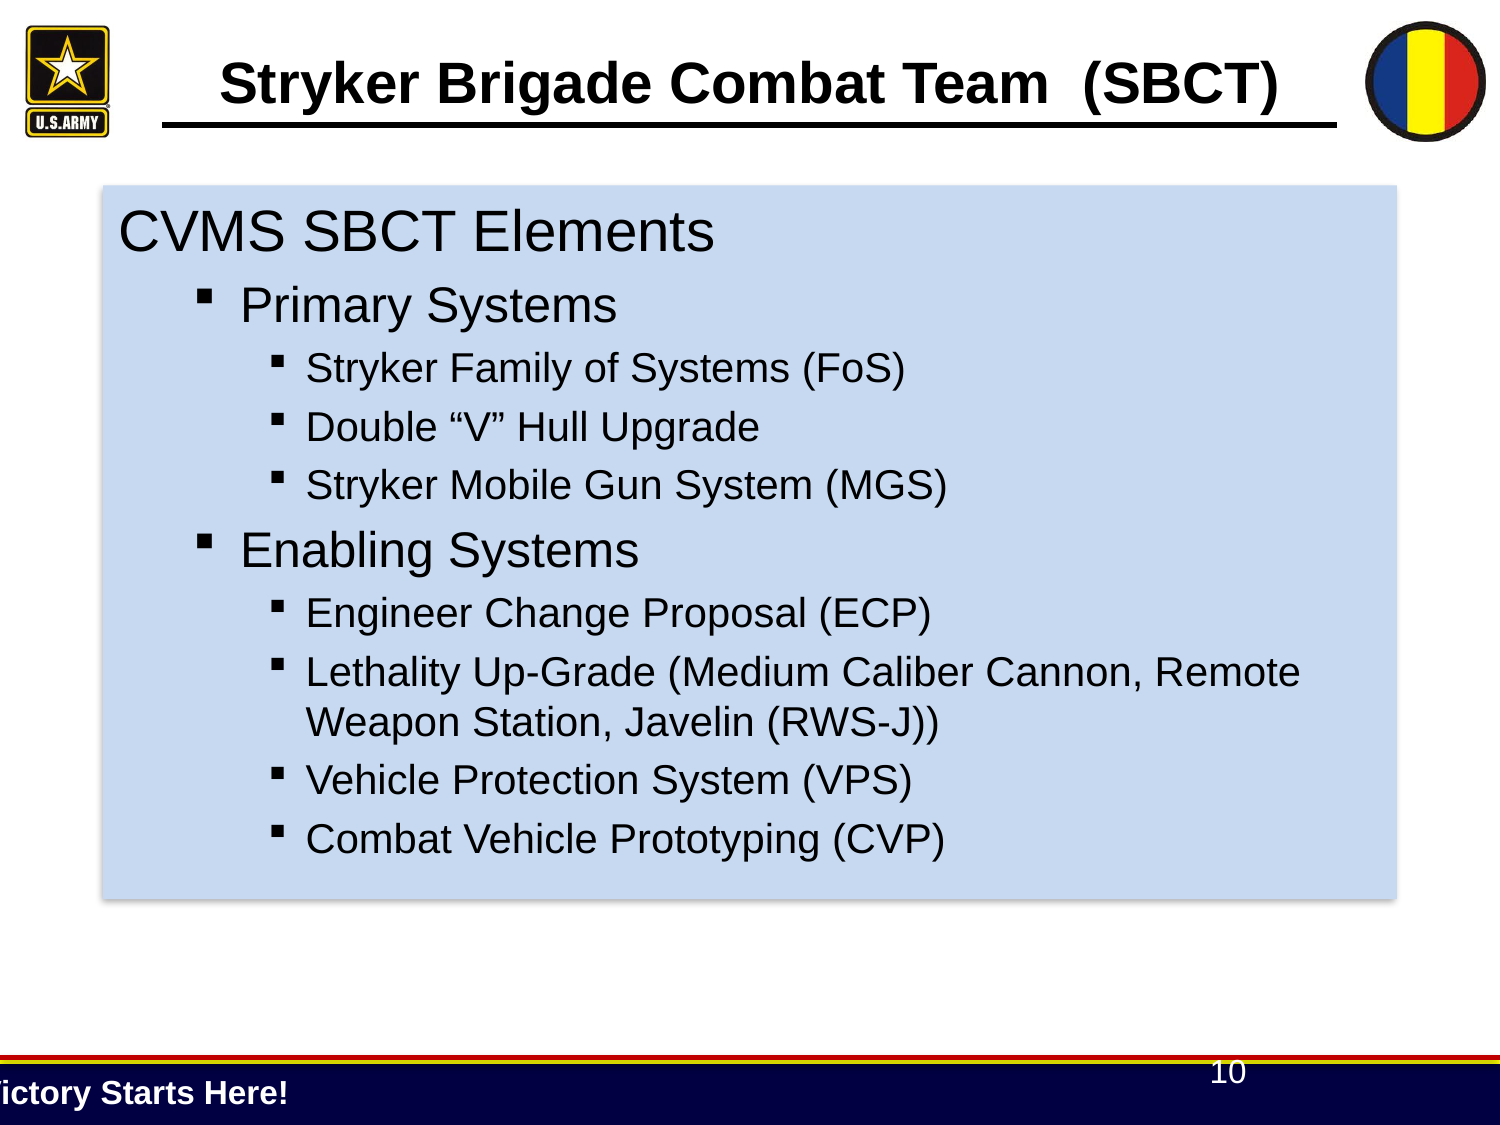

# Stryker Brigade Combat Team  (SBCT)
CVMS SBCT Elements
Primary Systems
Stryker Family of Systems (FoS)
Double “V” Hull Upgrade
Stryker Mobile Gun System (MGS)
Enabling Systems
Engineer Change Proposal (ECP)
Lethality Up-Grade (Medium Caliber Cannon, Remote Weapon Station, Javelin (RWS-J))
Vehicle Protection System (VPS)
Combat Vehicle Prototyping (CVP)
10